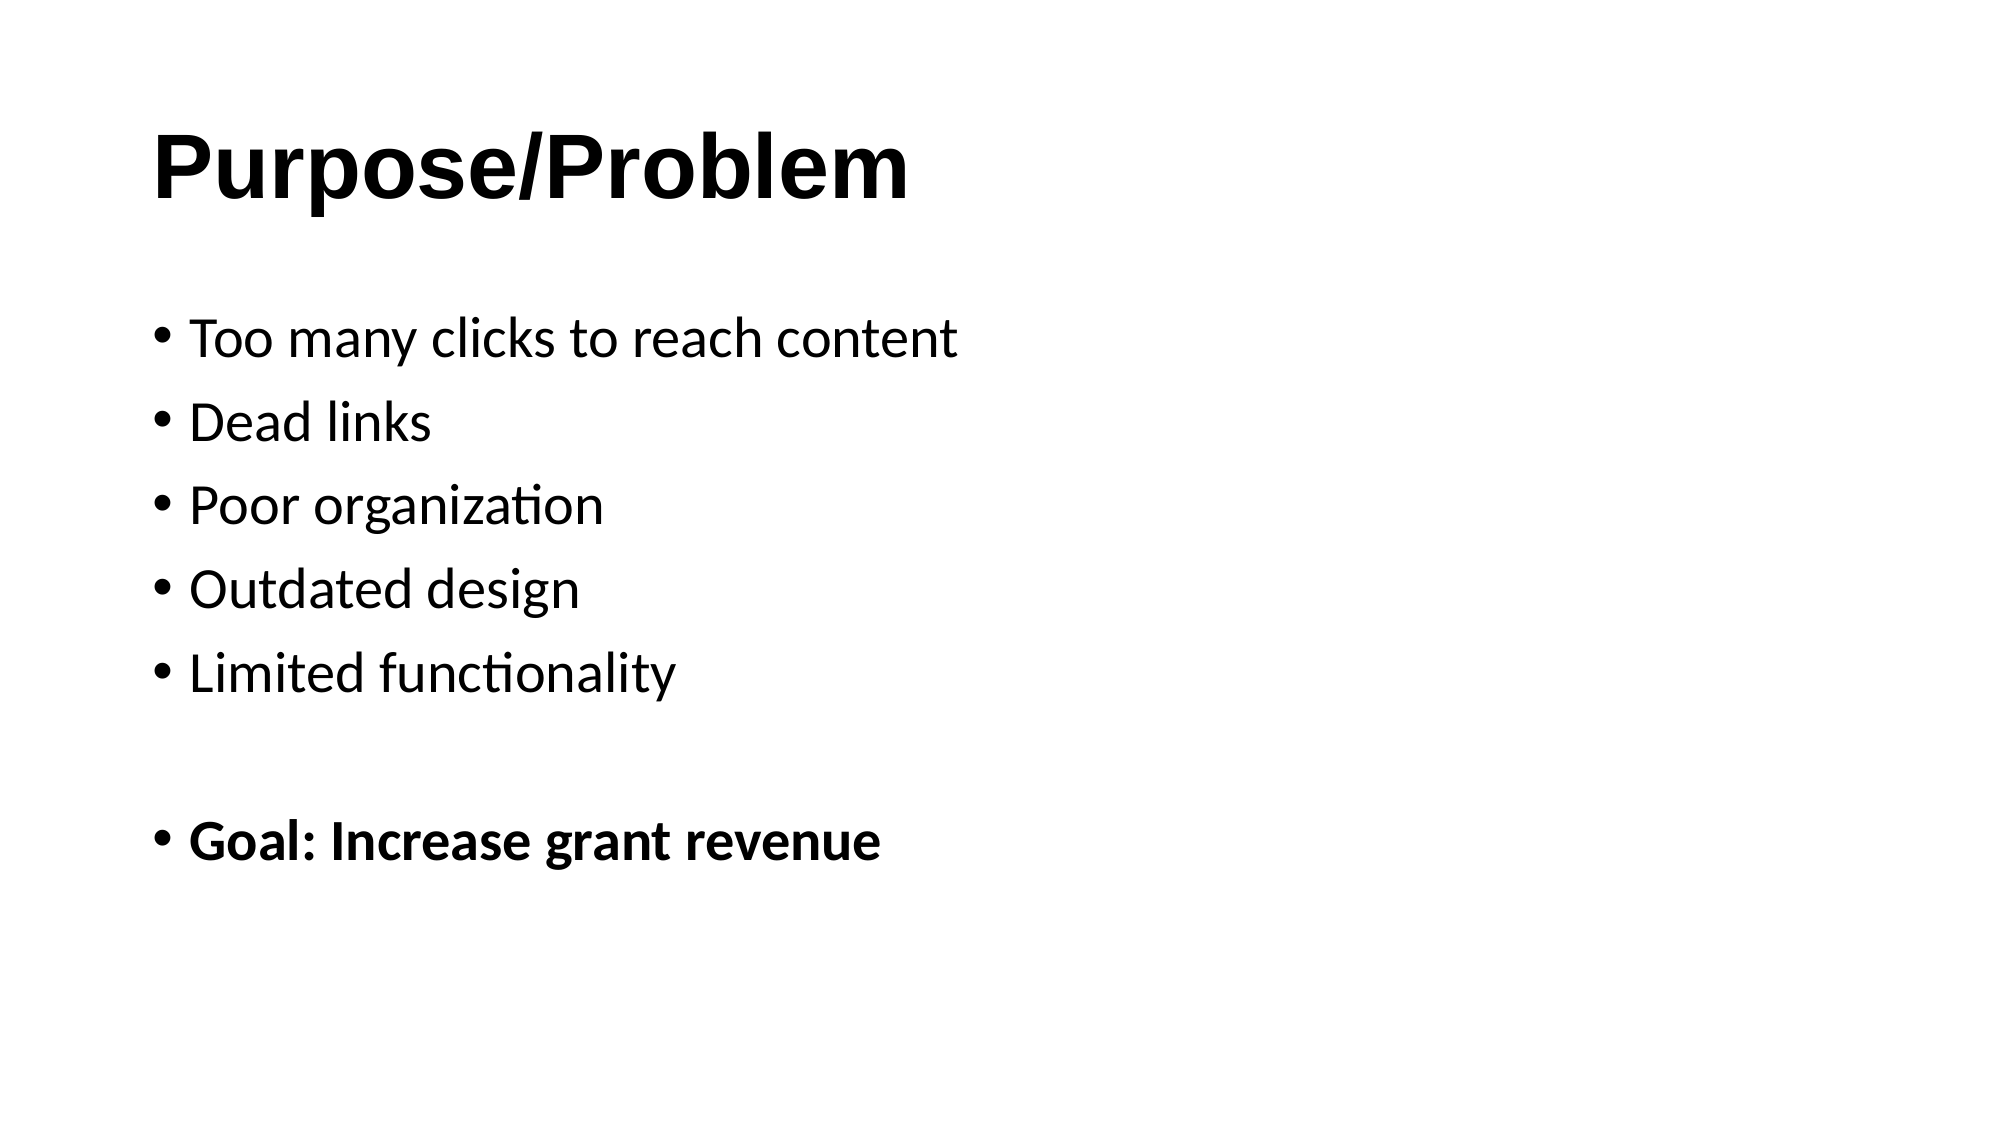

# Purpose/Problem
Too many clicks to reach content
Dead links
Poor organization
Outdated design
Limited functionality

Goal: Increase grant revenue